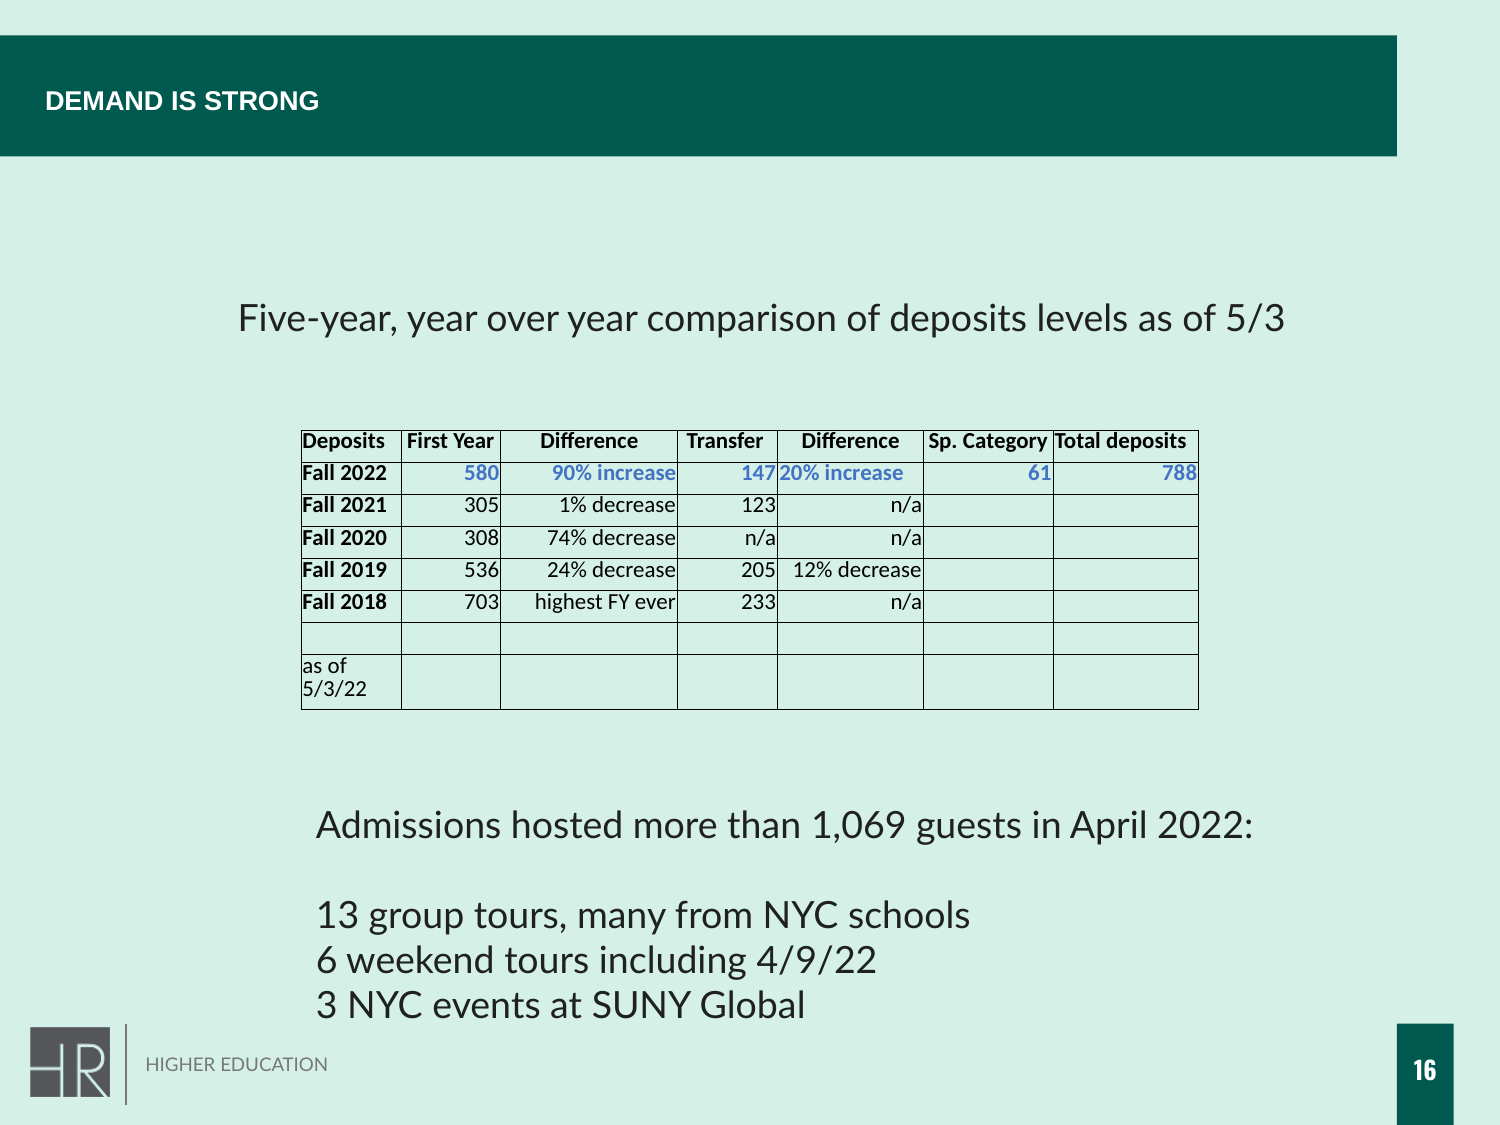

# Demand is Strong
Five-year, year over year comparison of deposits levels as of 5/3
| Deposits | First Year | Difference | Transfer | Difference | Sp. Category | Total deposits |
| --- | --- | --- | --- | --- | --- | --- |
| Fall 2022 | 580 | 90% increase | 147 | 20% increase | 61 | 788 |
| Fall 2021 | 305 | 1% decrease | 123 | n/a |  |  |
| Fall 2020 | 308 | 74% decrease | n/a | n/a |  |  |
| Fall 2019 | 536 | 24% decrease | 205 | 12% decrease |  |  |
| Fall 2018 | 703 | highest FY ever | 233 | n/a |  |  |
|  |  |  |  |  |  |  |
| as of 5/3/22 |  |  |  |  |  |  |
Admissions hosted more than 1,069 guests in April 2022:

13 group tours, many from NYC schools
6 weekend tours including 4/9/22
3 NYC events at SUNY Global
16